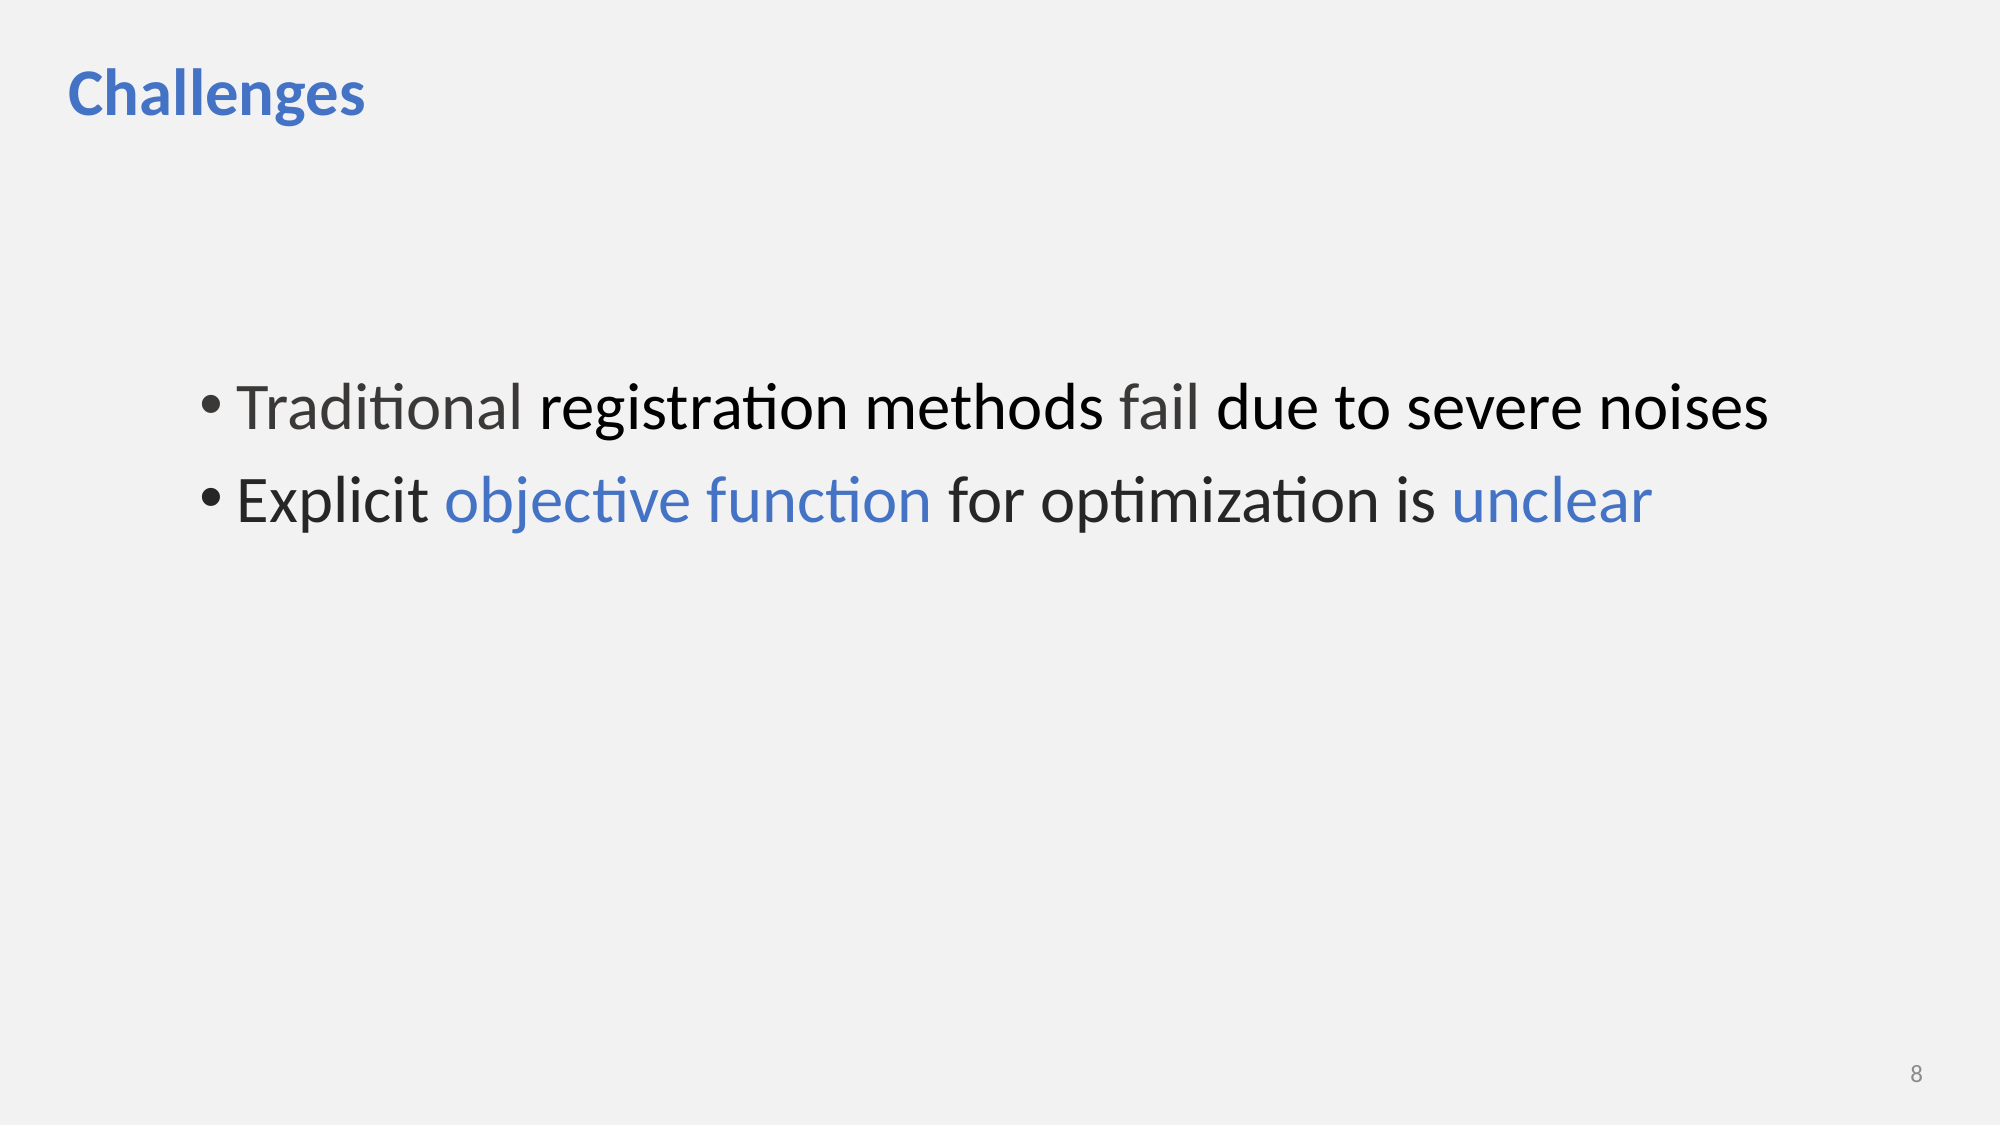

# Challenges
Traditional registration methods fail due to severe noises
Explicit objective function for optimization is unclear
8